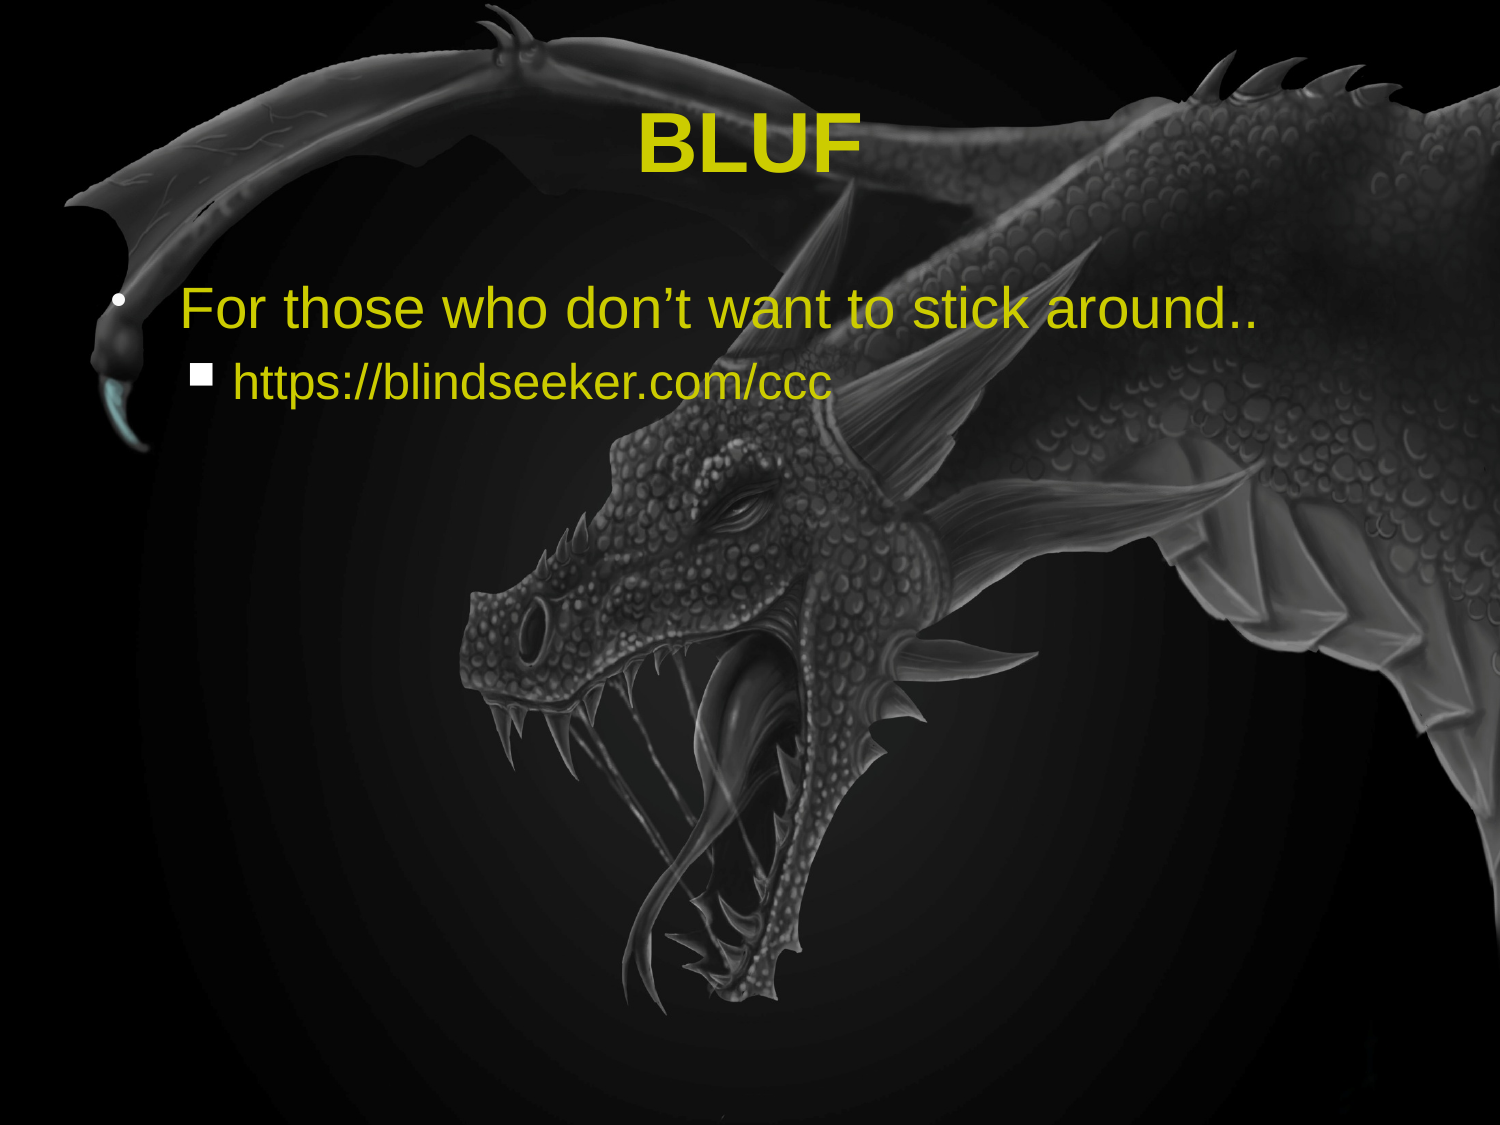

# BLUF
For those who don’t want to stick around..
https://blindseeker.com/ccc